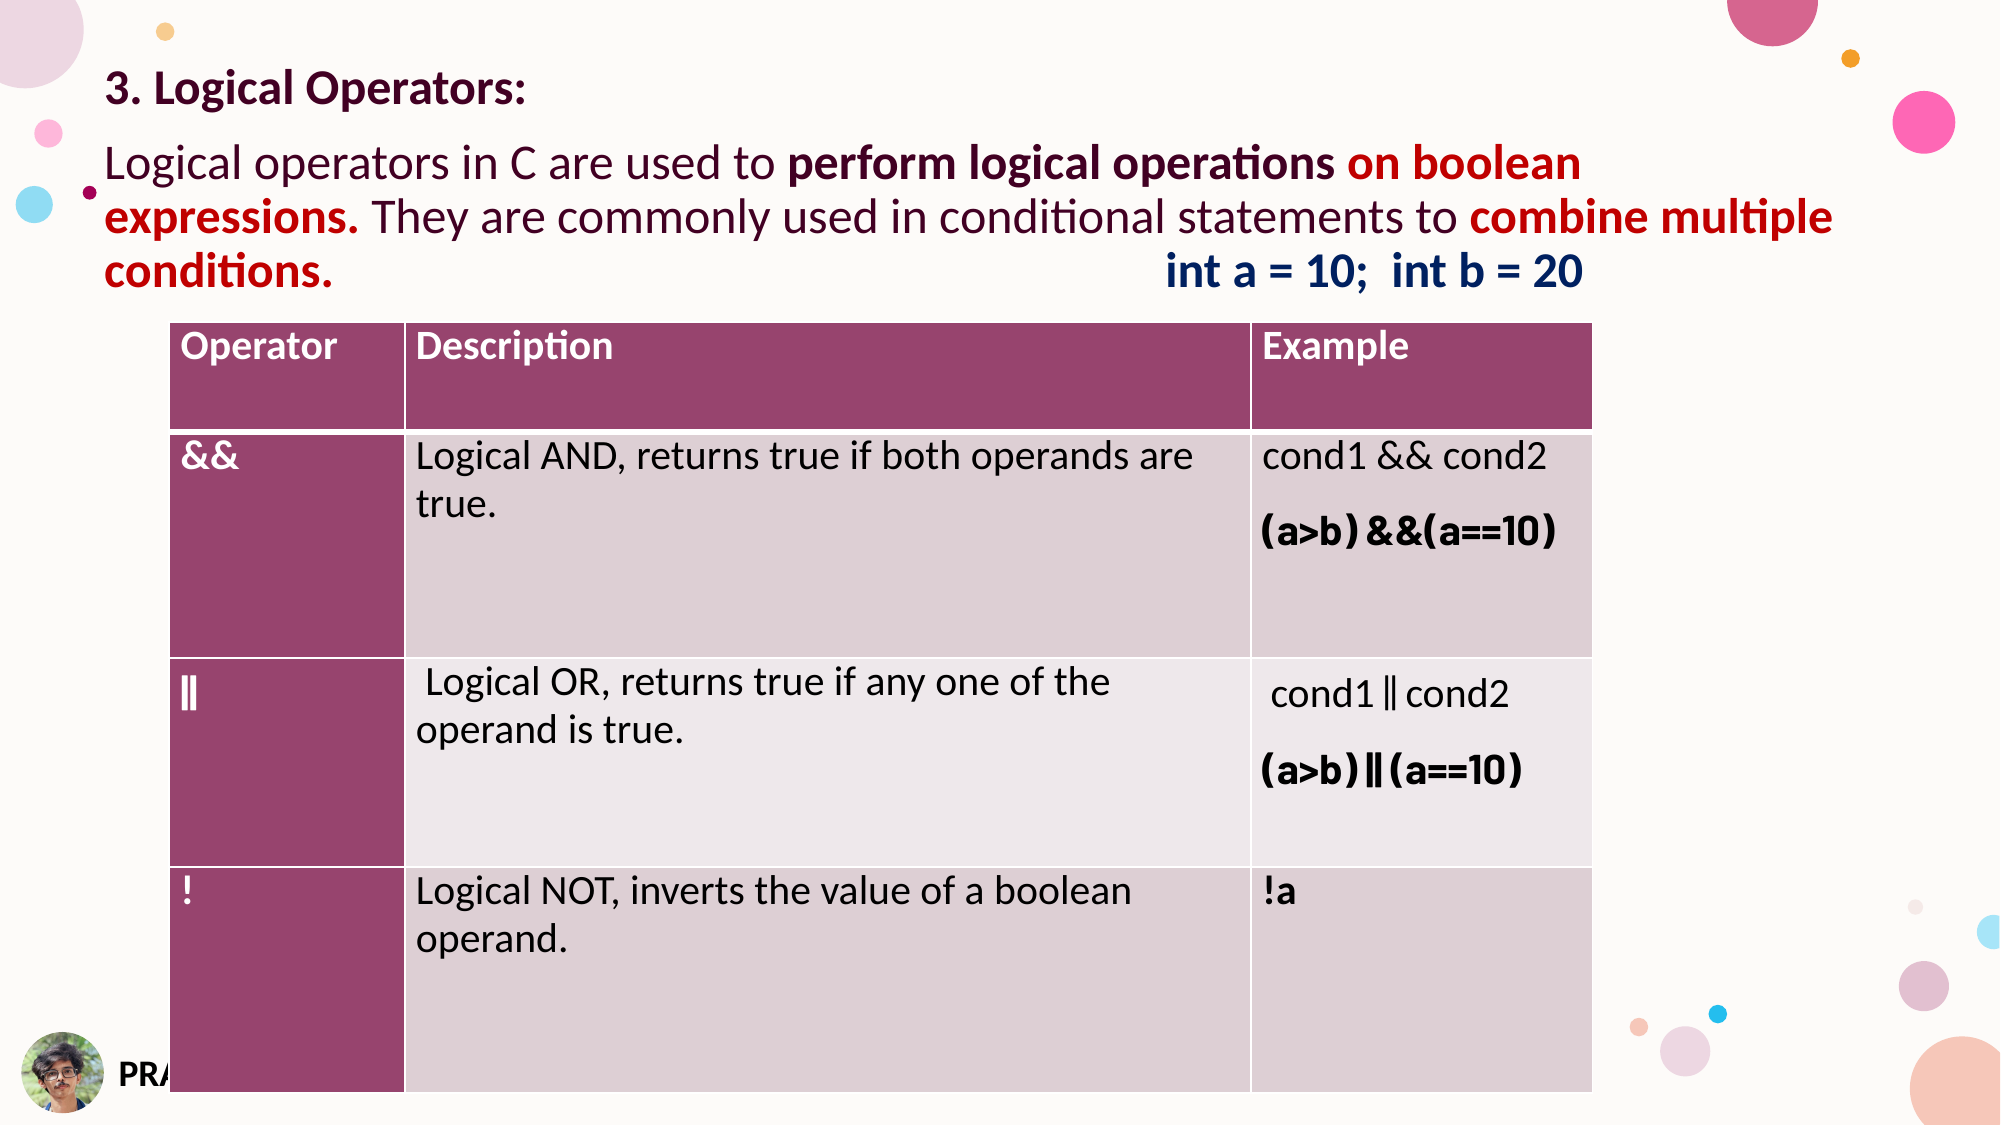

3. Logical Operators:
Logical operators in C are used to perform logical operations on boolean expressions. They are commonly used in conditional statements to combine multiple conditions.						 int a = 10;  int b = 20
| Operator | Description | Example |
| --- | --- | --- |
| && | Logical AND, returns true if both operands are true. | cond1 && cond2 (a>b) &&(a==10) |
| || | Logical OR, returns true if any one of the operand is true. | cond1 || cond2 (a>b) || (a==10) |
| ! | Logical NOT, inverts the value of a boolean operand. | !a |